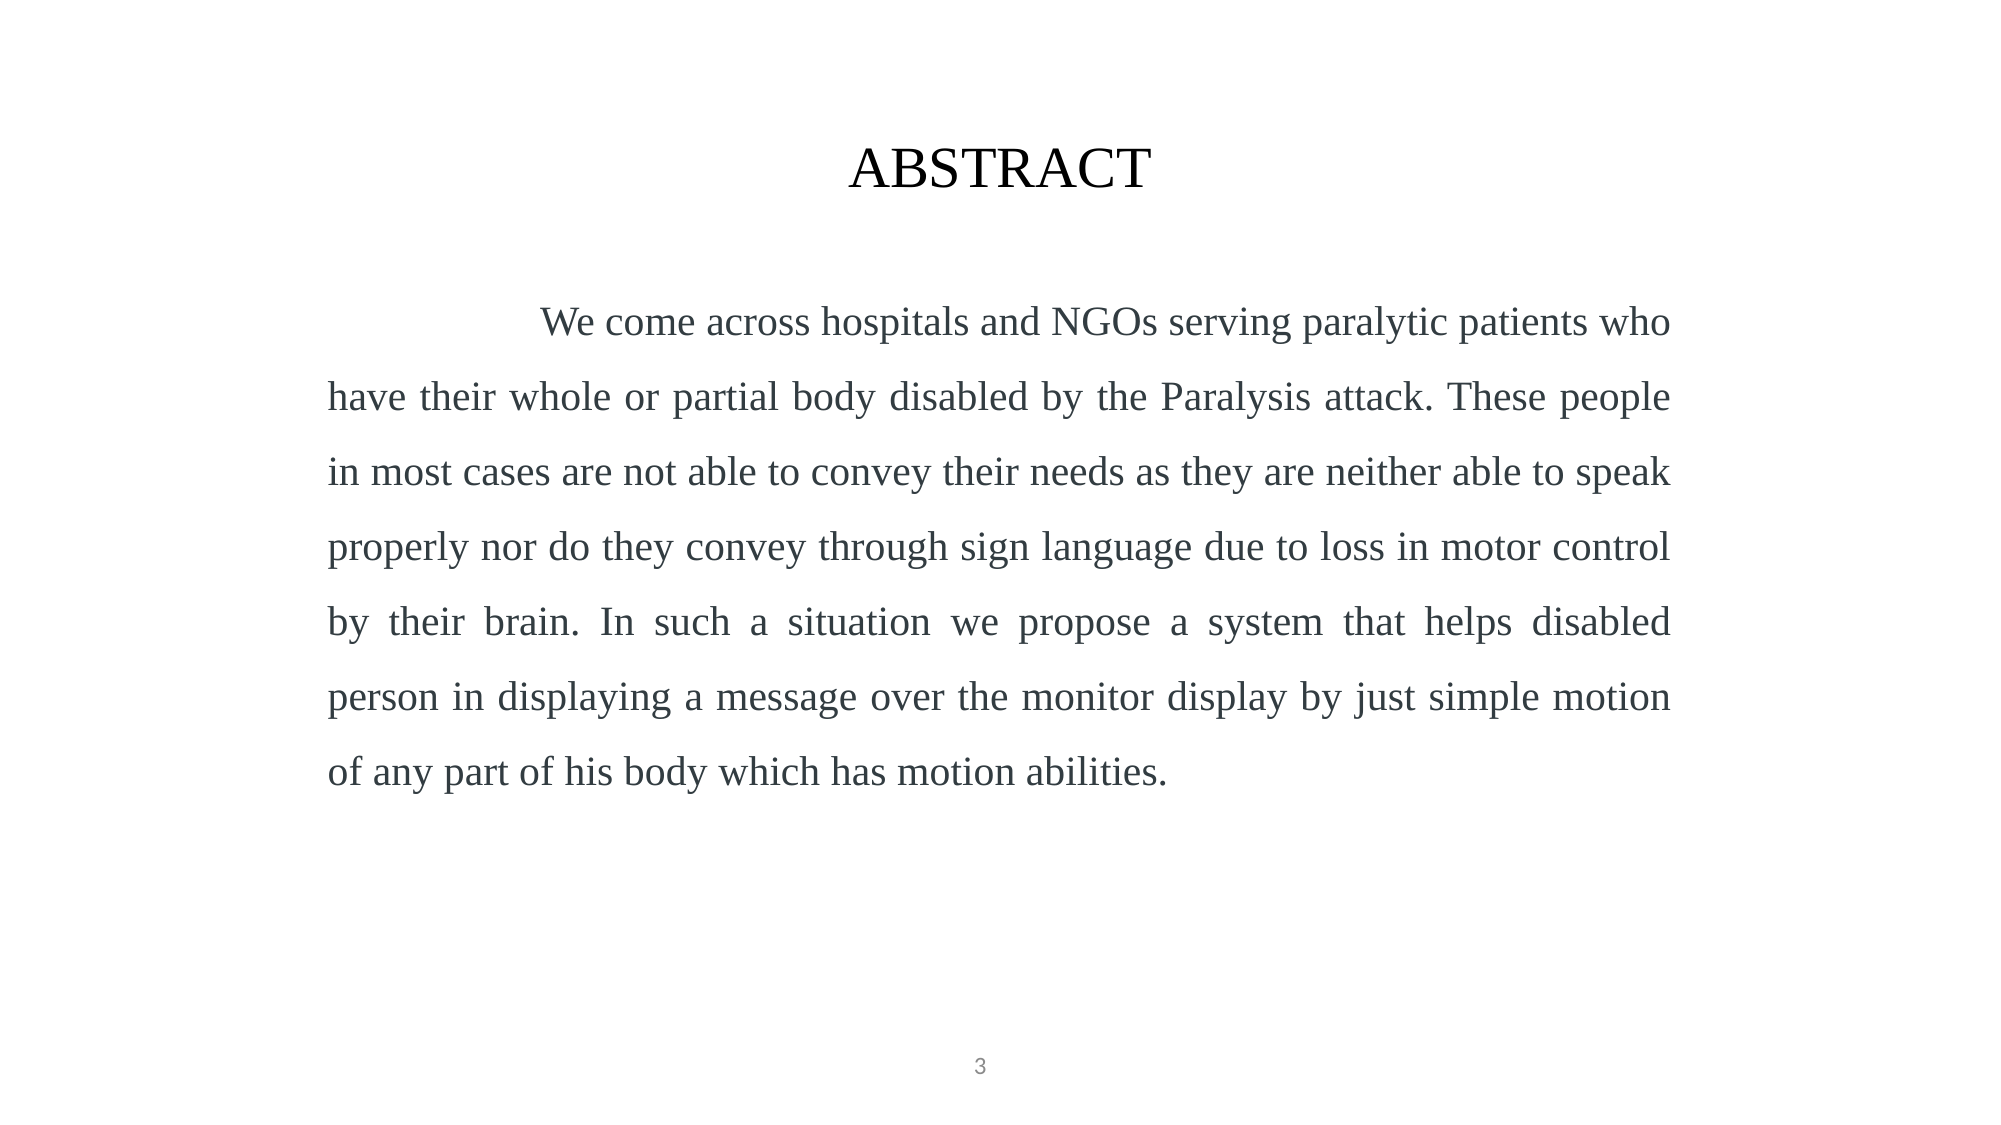

# ABSTRACT
                    We come across hospitals and NGOs serving paralytic patients who have their whole or partial body disabled by the Paralysis attack. These people in most cases are not able to convey their needs as they are neither able to speak properly nor do they convey through sign language due to loss in motor control by their brain. In such a situation we propose a system that helps disabled person in displaying a message over the monitor display by just simple motion of any part of his body which has motion abilities.
3